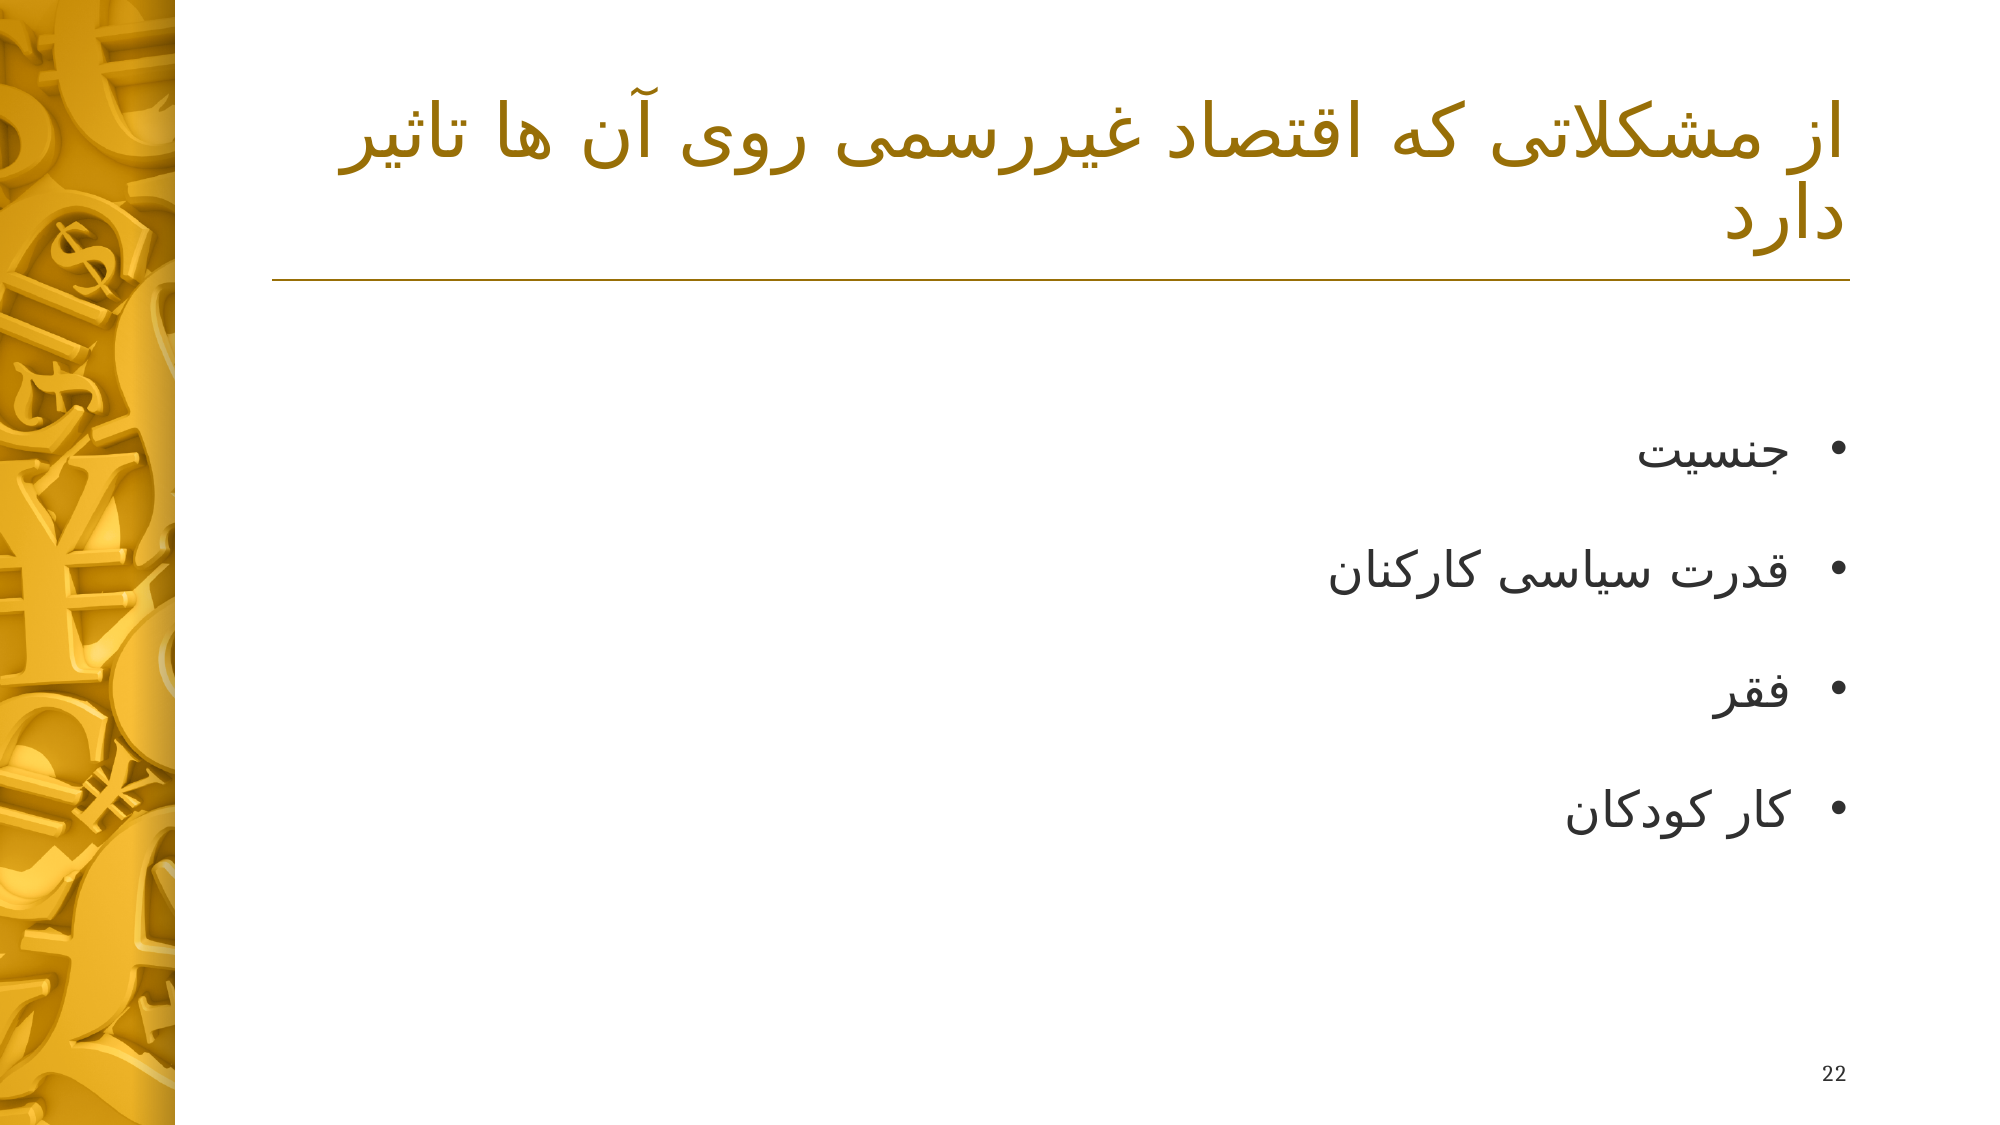

# از مشکلاتی که اقتصاد غیررسمی روی آن ها تاثیر دارد
جنسیت
قدرت سیاسی کارکنان
فقر
کار کودکان
22